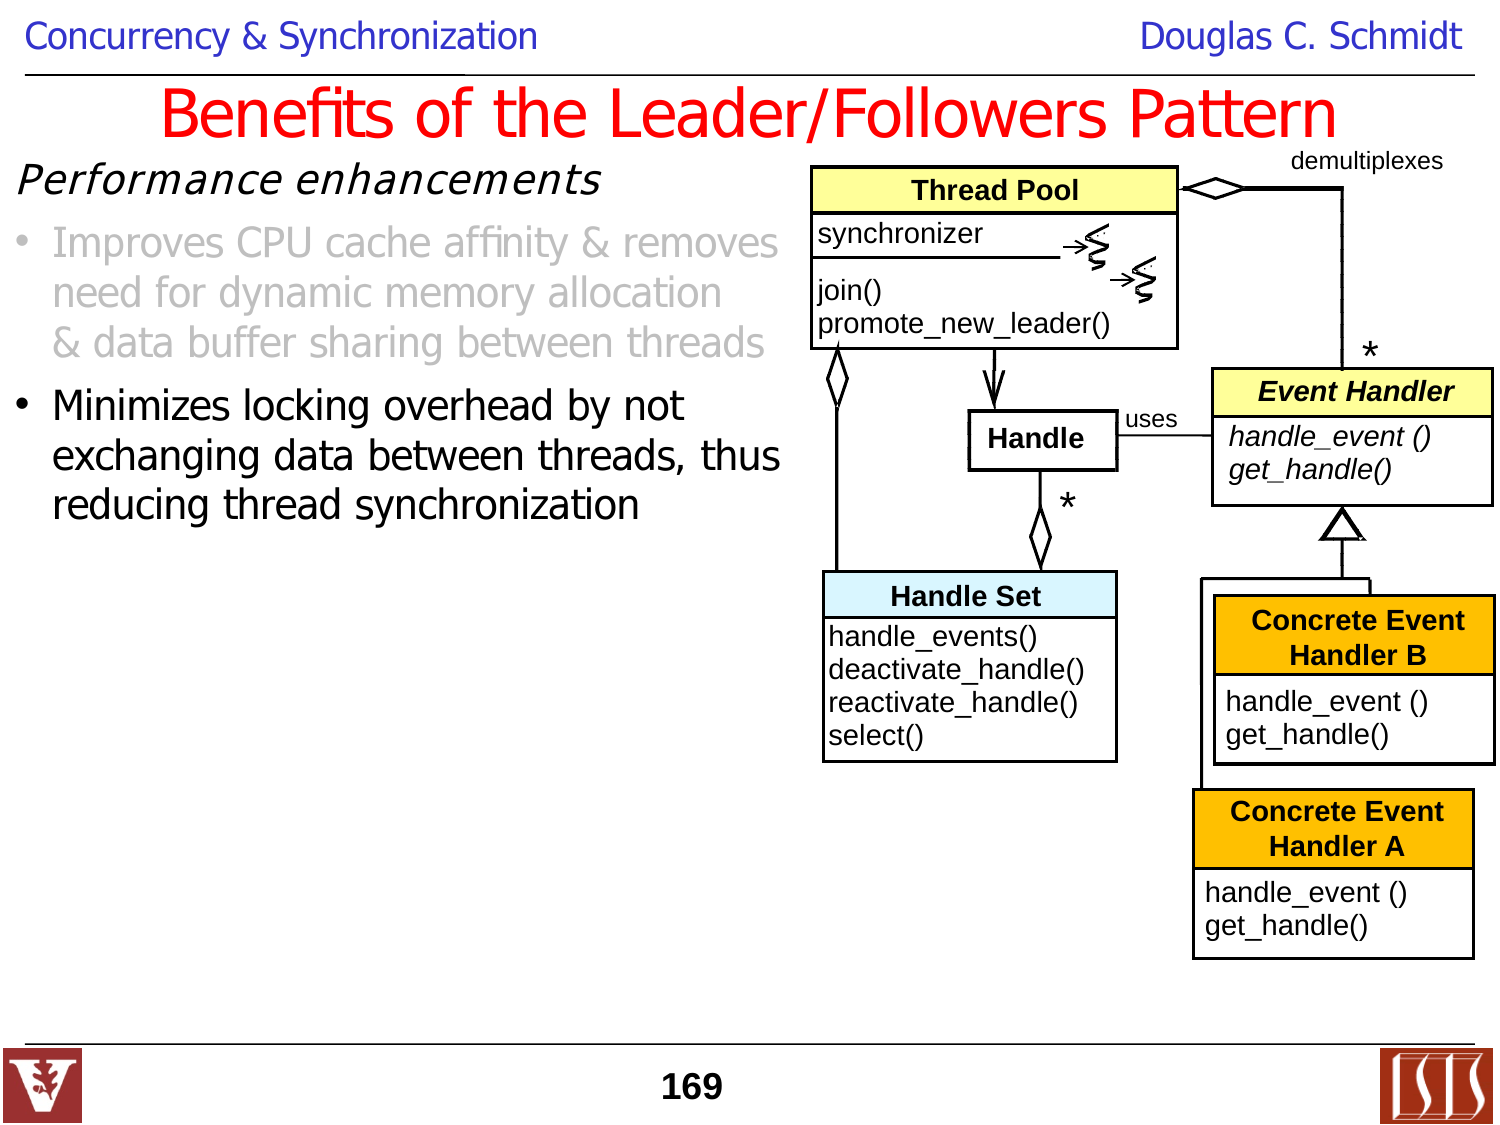

# Benefits of the Leader/Followers Pattern
demultiplexes
Performance enhancements
Improves CPU cache affinity & removes need for dynamic memory allocation
& data buffer sharing between threads
Minimizes locking overhead by not exchanging data between threads, thus reducing thread synchronization
Thread Pool

synchronizer

join()
promote_new_leader()

*

Event Handler

uses

handle_event ()
get_handle()

Handle

*

Handle Set

handle_events()
deactivate_handle()
reactivate_handle()
select()

Concrete Event Handler B

handle_event ()
get_handle()
Concrete Event Handler A

handle_event ()
get_handle()